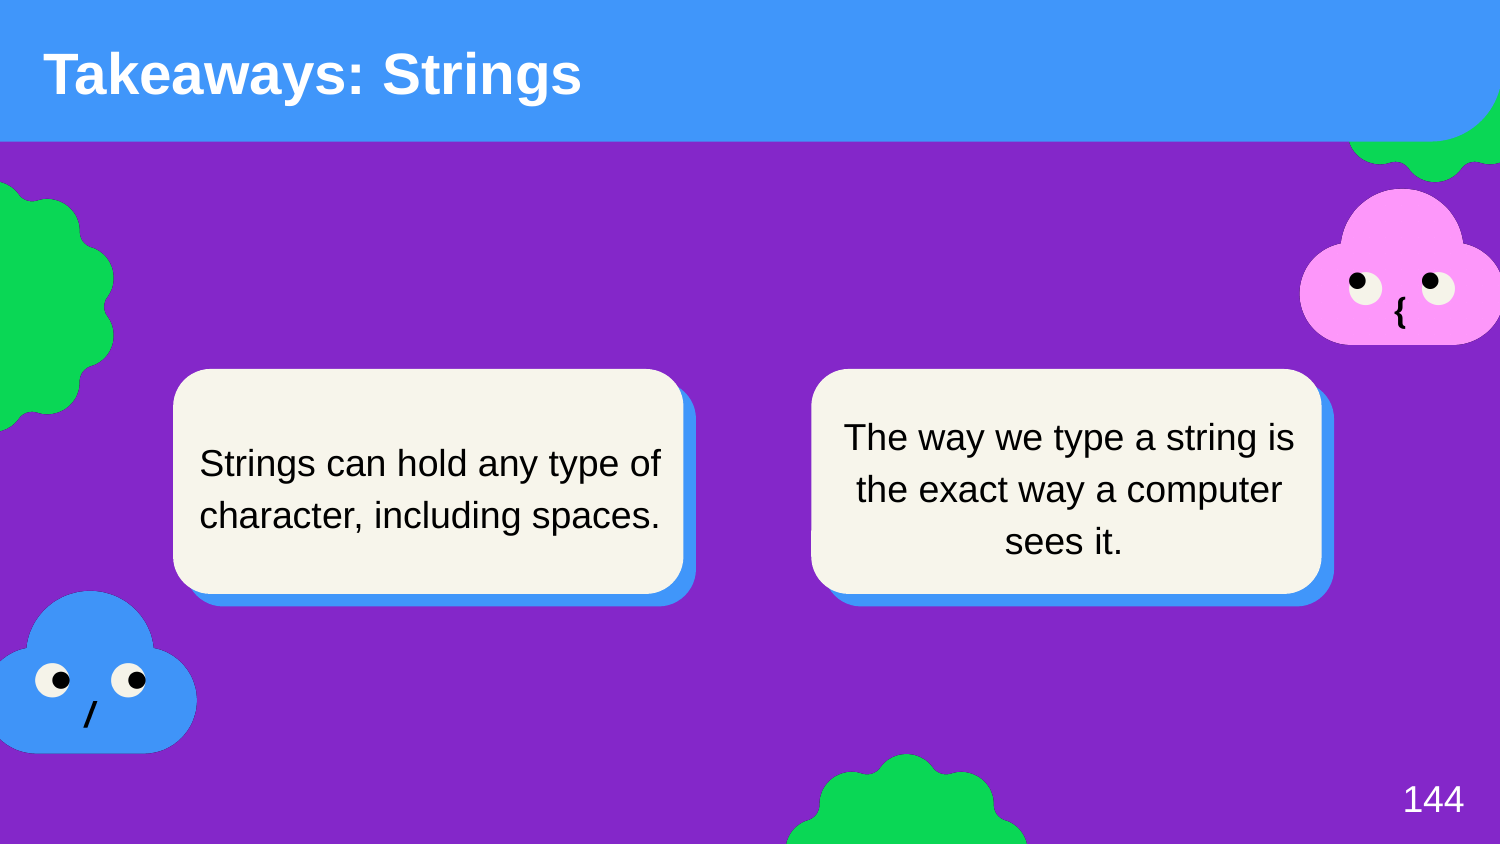

# Takeaways: Strings
Strings can hold any type of character, including spaces.
The way we type a string is the exact way a computer sees it.